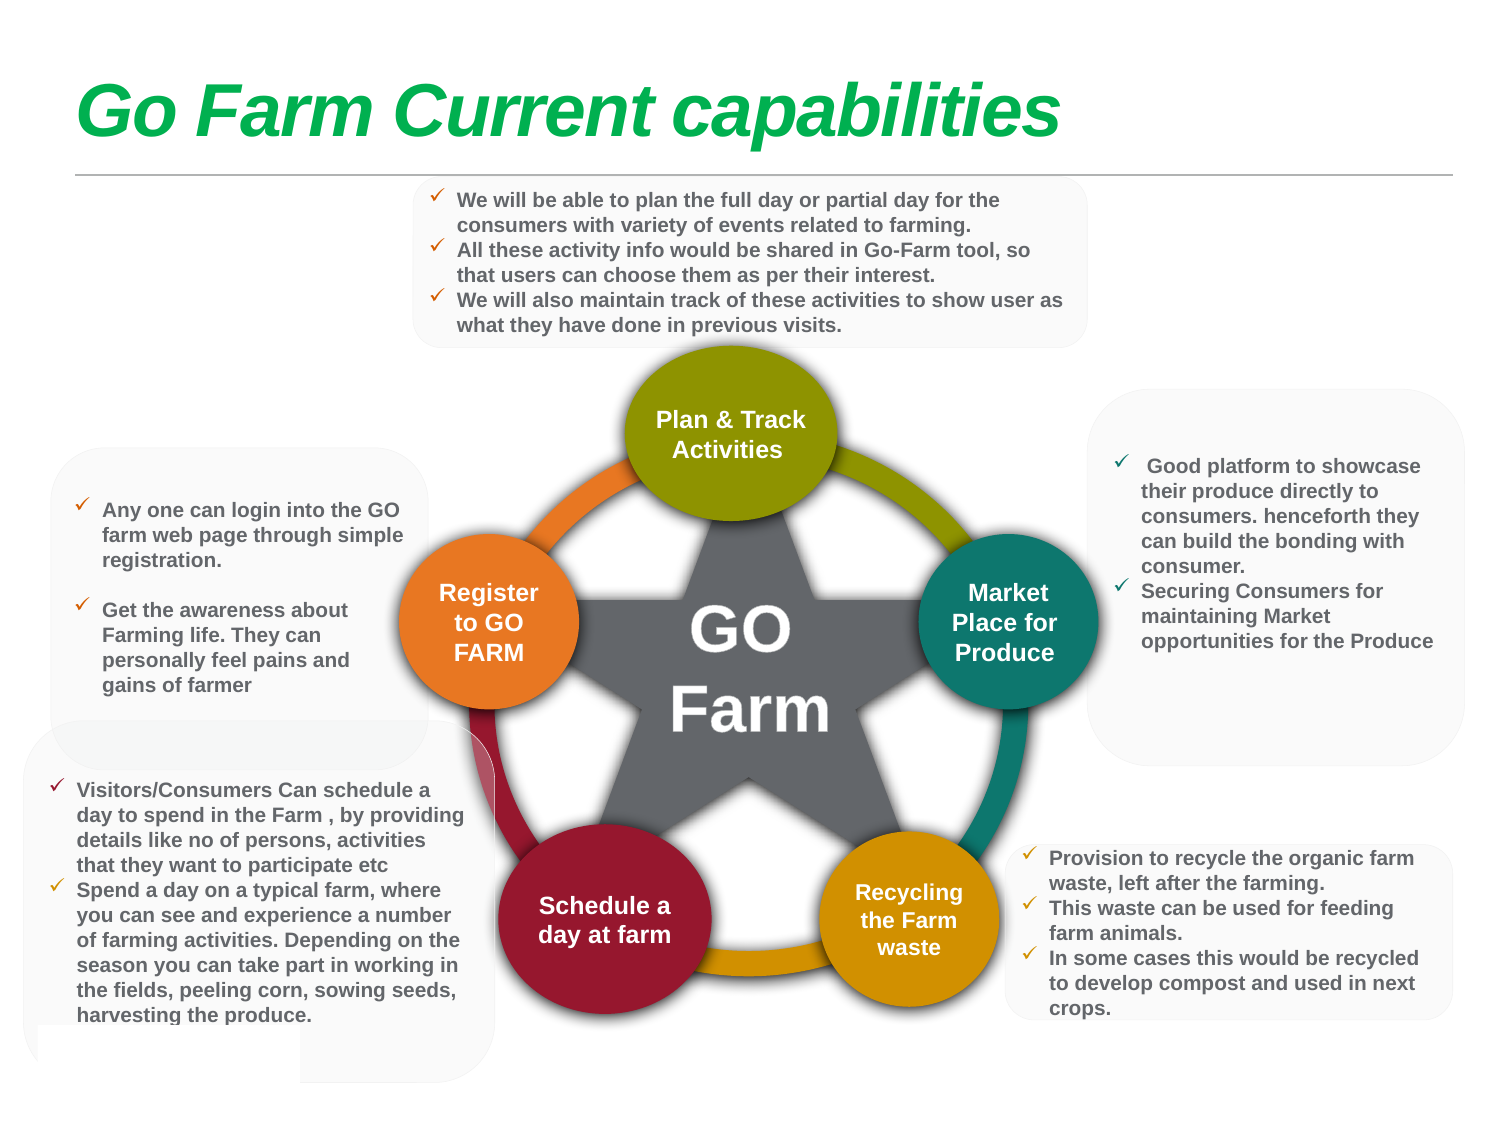

# Go Farm Current capabilities
We will be able to plan the full day or partial day for the consumers with variety of events related to farming.
All these activity info would be shared in Go-Farm tool, so that users can choose them as per their interest.
We will also maintain track of these activities to show user as what they have done in previous visits.
Plan & Track Activities

Register to GO FARM
Market Place for  Produce
Schedule a day at farm
Recycling the Farm waste
 Good platform to showcase their produce directly to consumers. henceforth they can build the bonding with consumer.
Securing Consumers for maintaining Market opportunities for the Produce

Any one can login into the GO farm web page through simple registration.

Get the awareness about Farming life. They can personally feel pains and gains of farmer

GO
Farm
Visitors/Consumers Can schedule a day to spend in the Farm , by providing details like no of persons, activities that they want to participate etc
Spend a day on a typical farm, where you can see and experience a number of farming activities. Depending on the season you can take part in working in the fields, peeling corn, sowing seeds, harvesting the produce.
Provision to recycle the organic farm waste, left after the farming.
This waste can be used for feeding farm animals.
In some cases this would be recycled to develop compost and used in next crops.